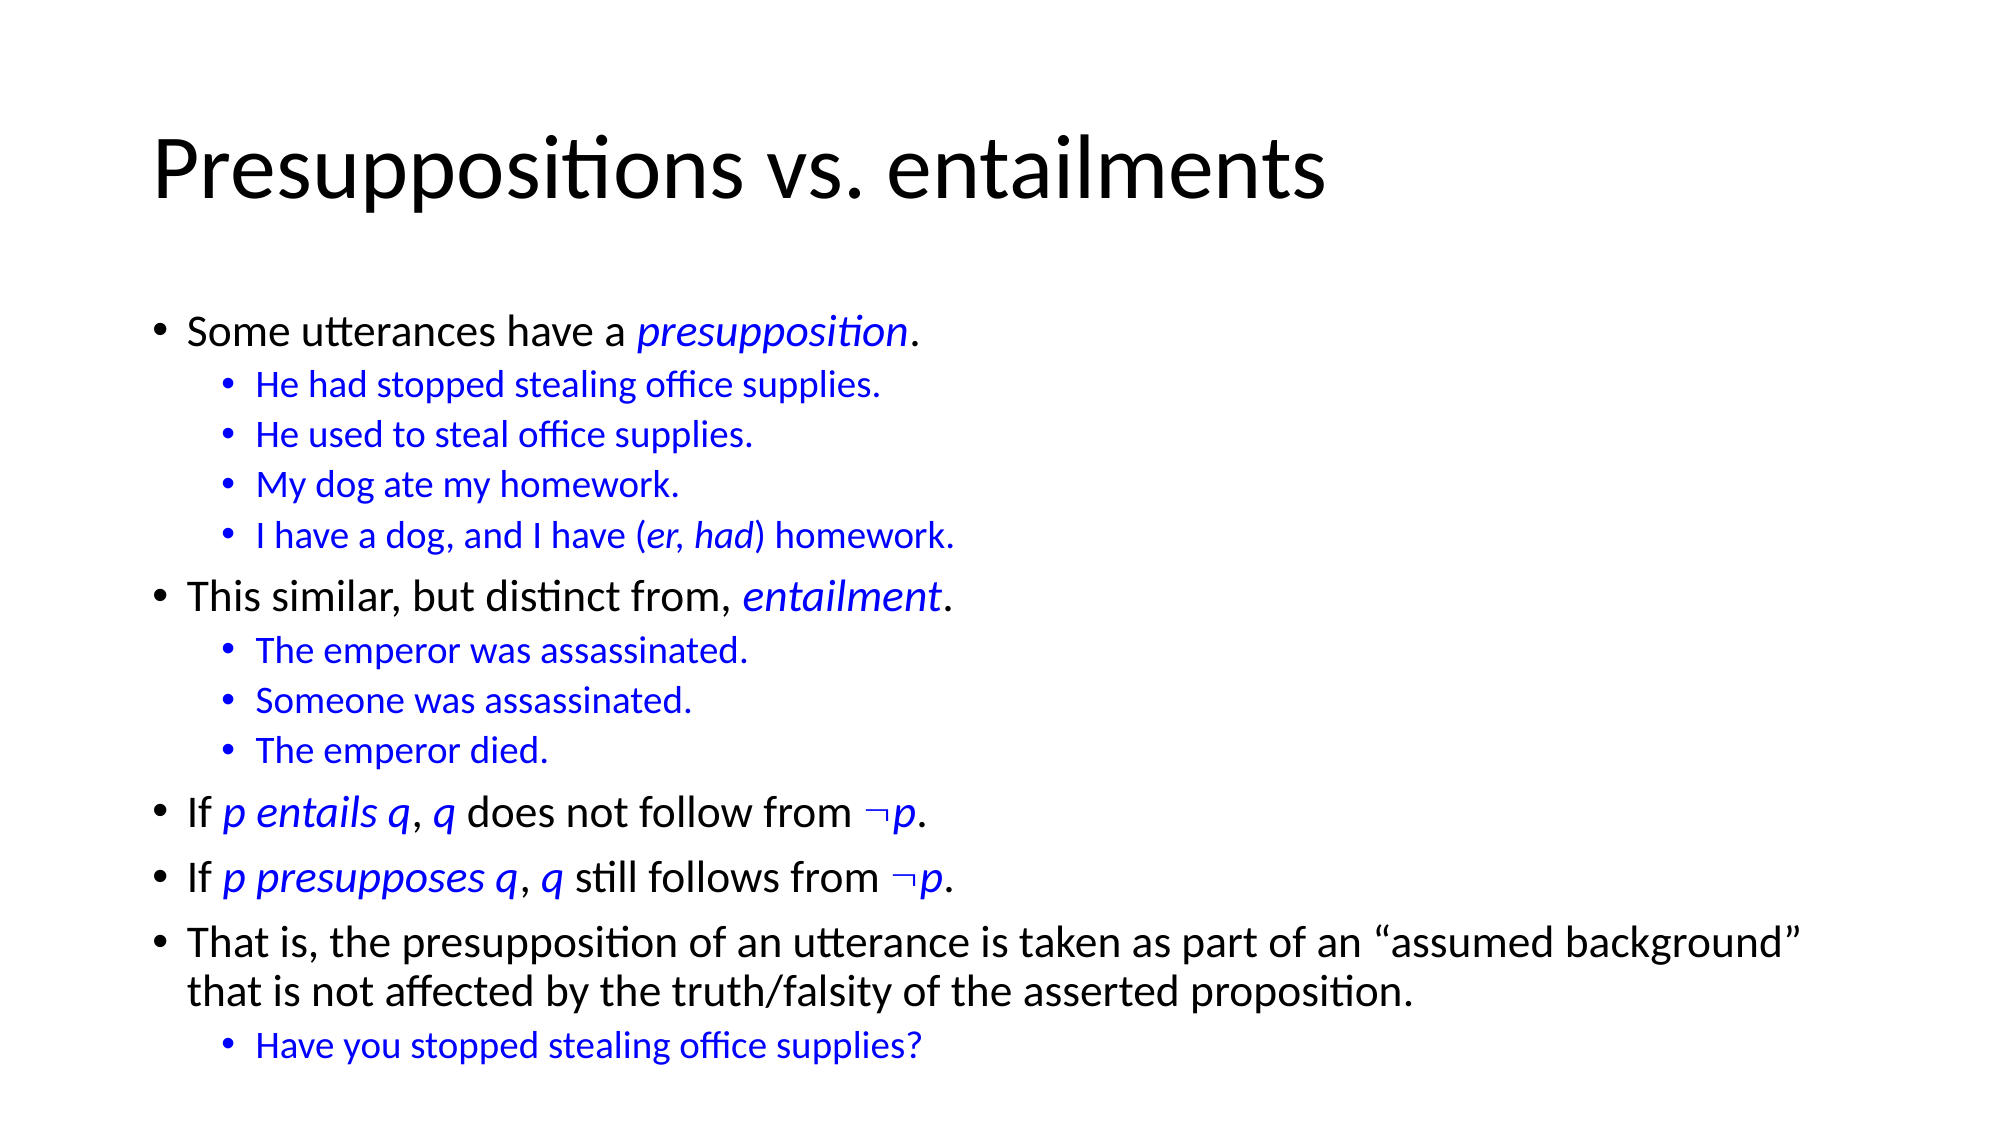

# Presuppositions vs. entailments
Some utterances have a presupposition.
He had stopped stealing office supplies.
He used to steal office supplies.
My dog ate my homework.
I have a dog, and I have (er, had) homework.
This similar, but distinct from, entailment.
The emperor was assassinated.
Someone was assassinated.
The emperor died.
If p entails q, q does not follow from ¬p.
If p presupposes q, q still follows from ¬p.
That is, the presupposition of an utterance is taken as part of an “assumed background” that is not affected by the truth/falsity of the asserted proposition.
Have you stopped stealing office supplies?